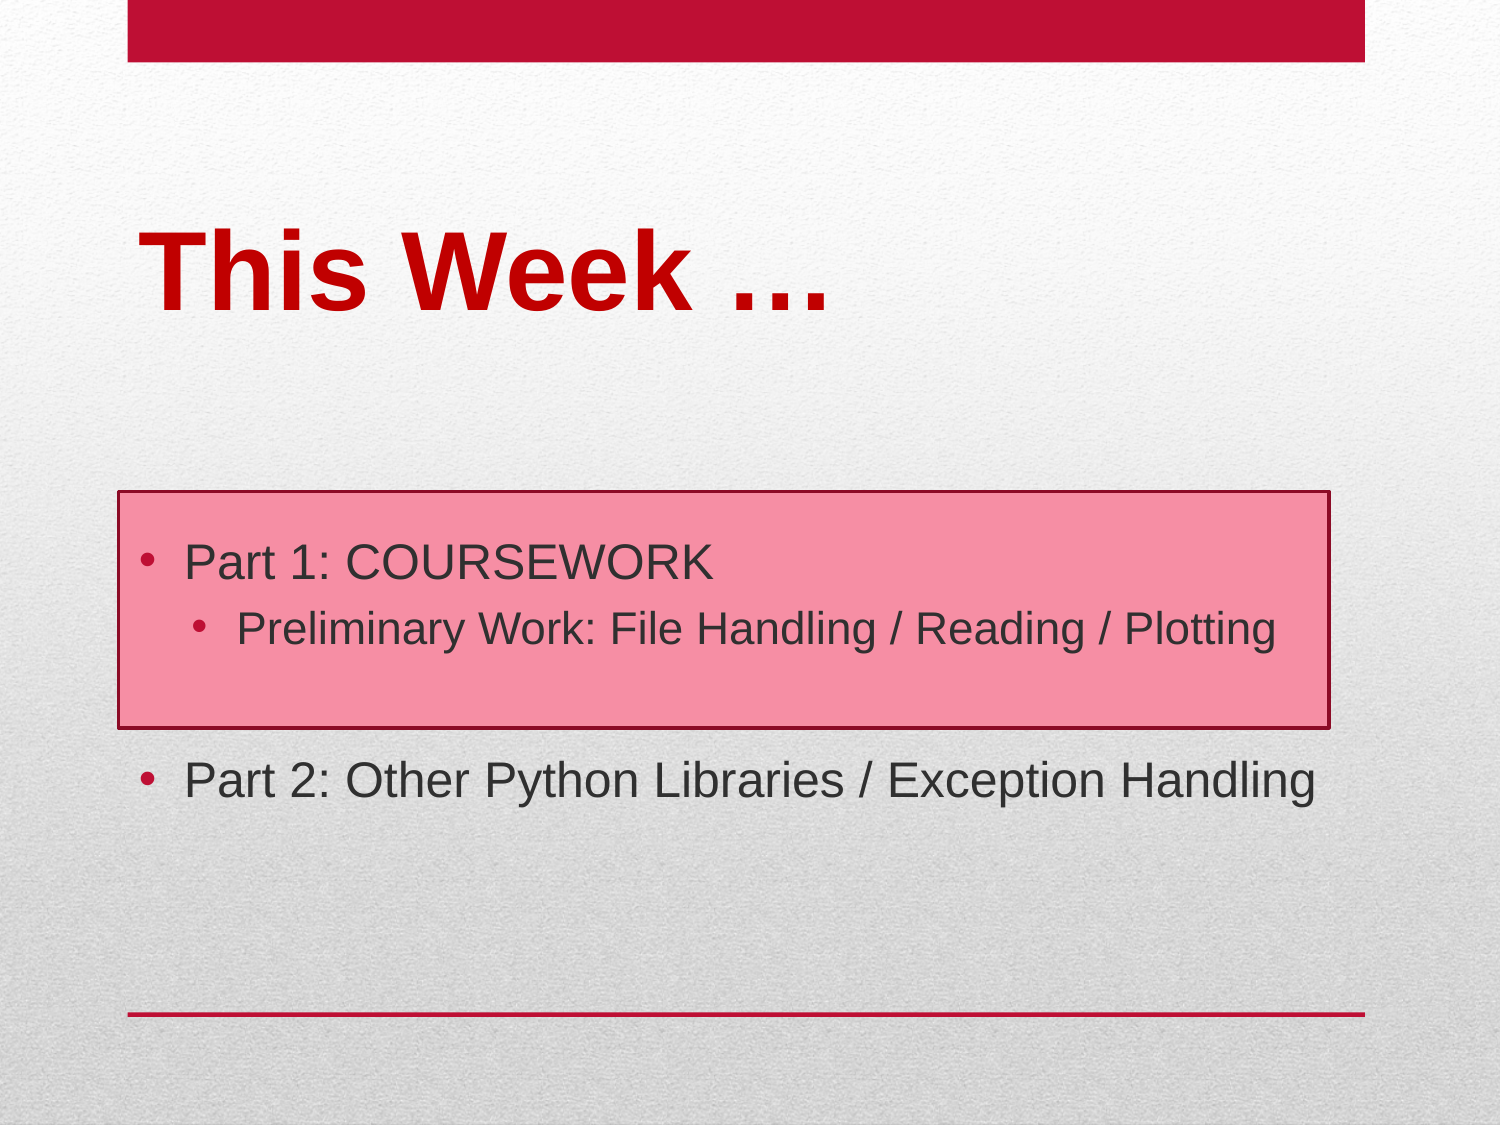

# This Week …
Part 1: COURSEWORK
Preliminary Work: File Handling / Reading / Plotting

Part 2: Other Python Libraries / Exception Handling